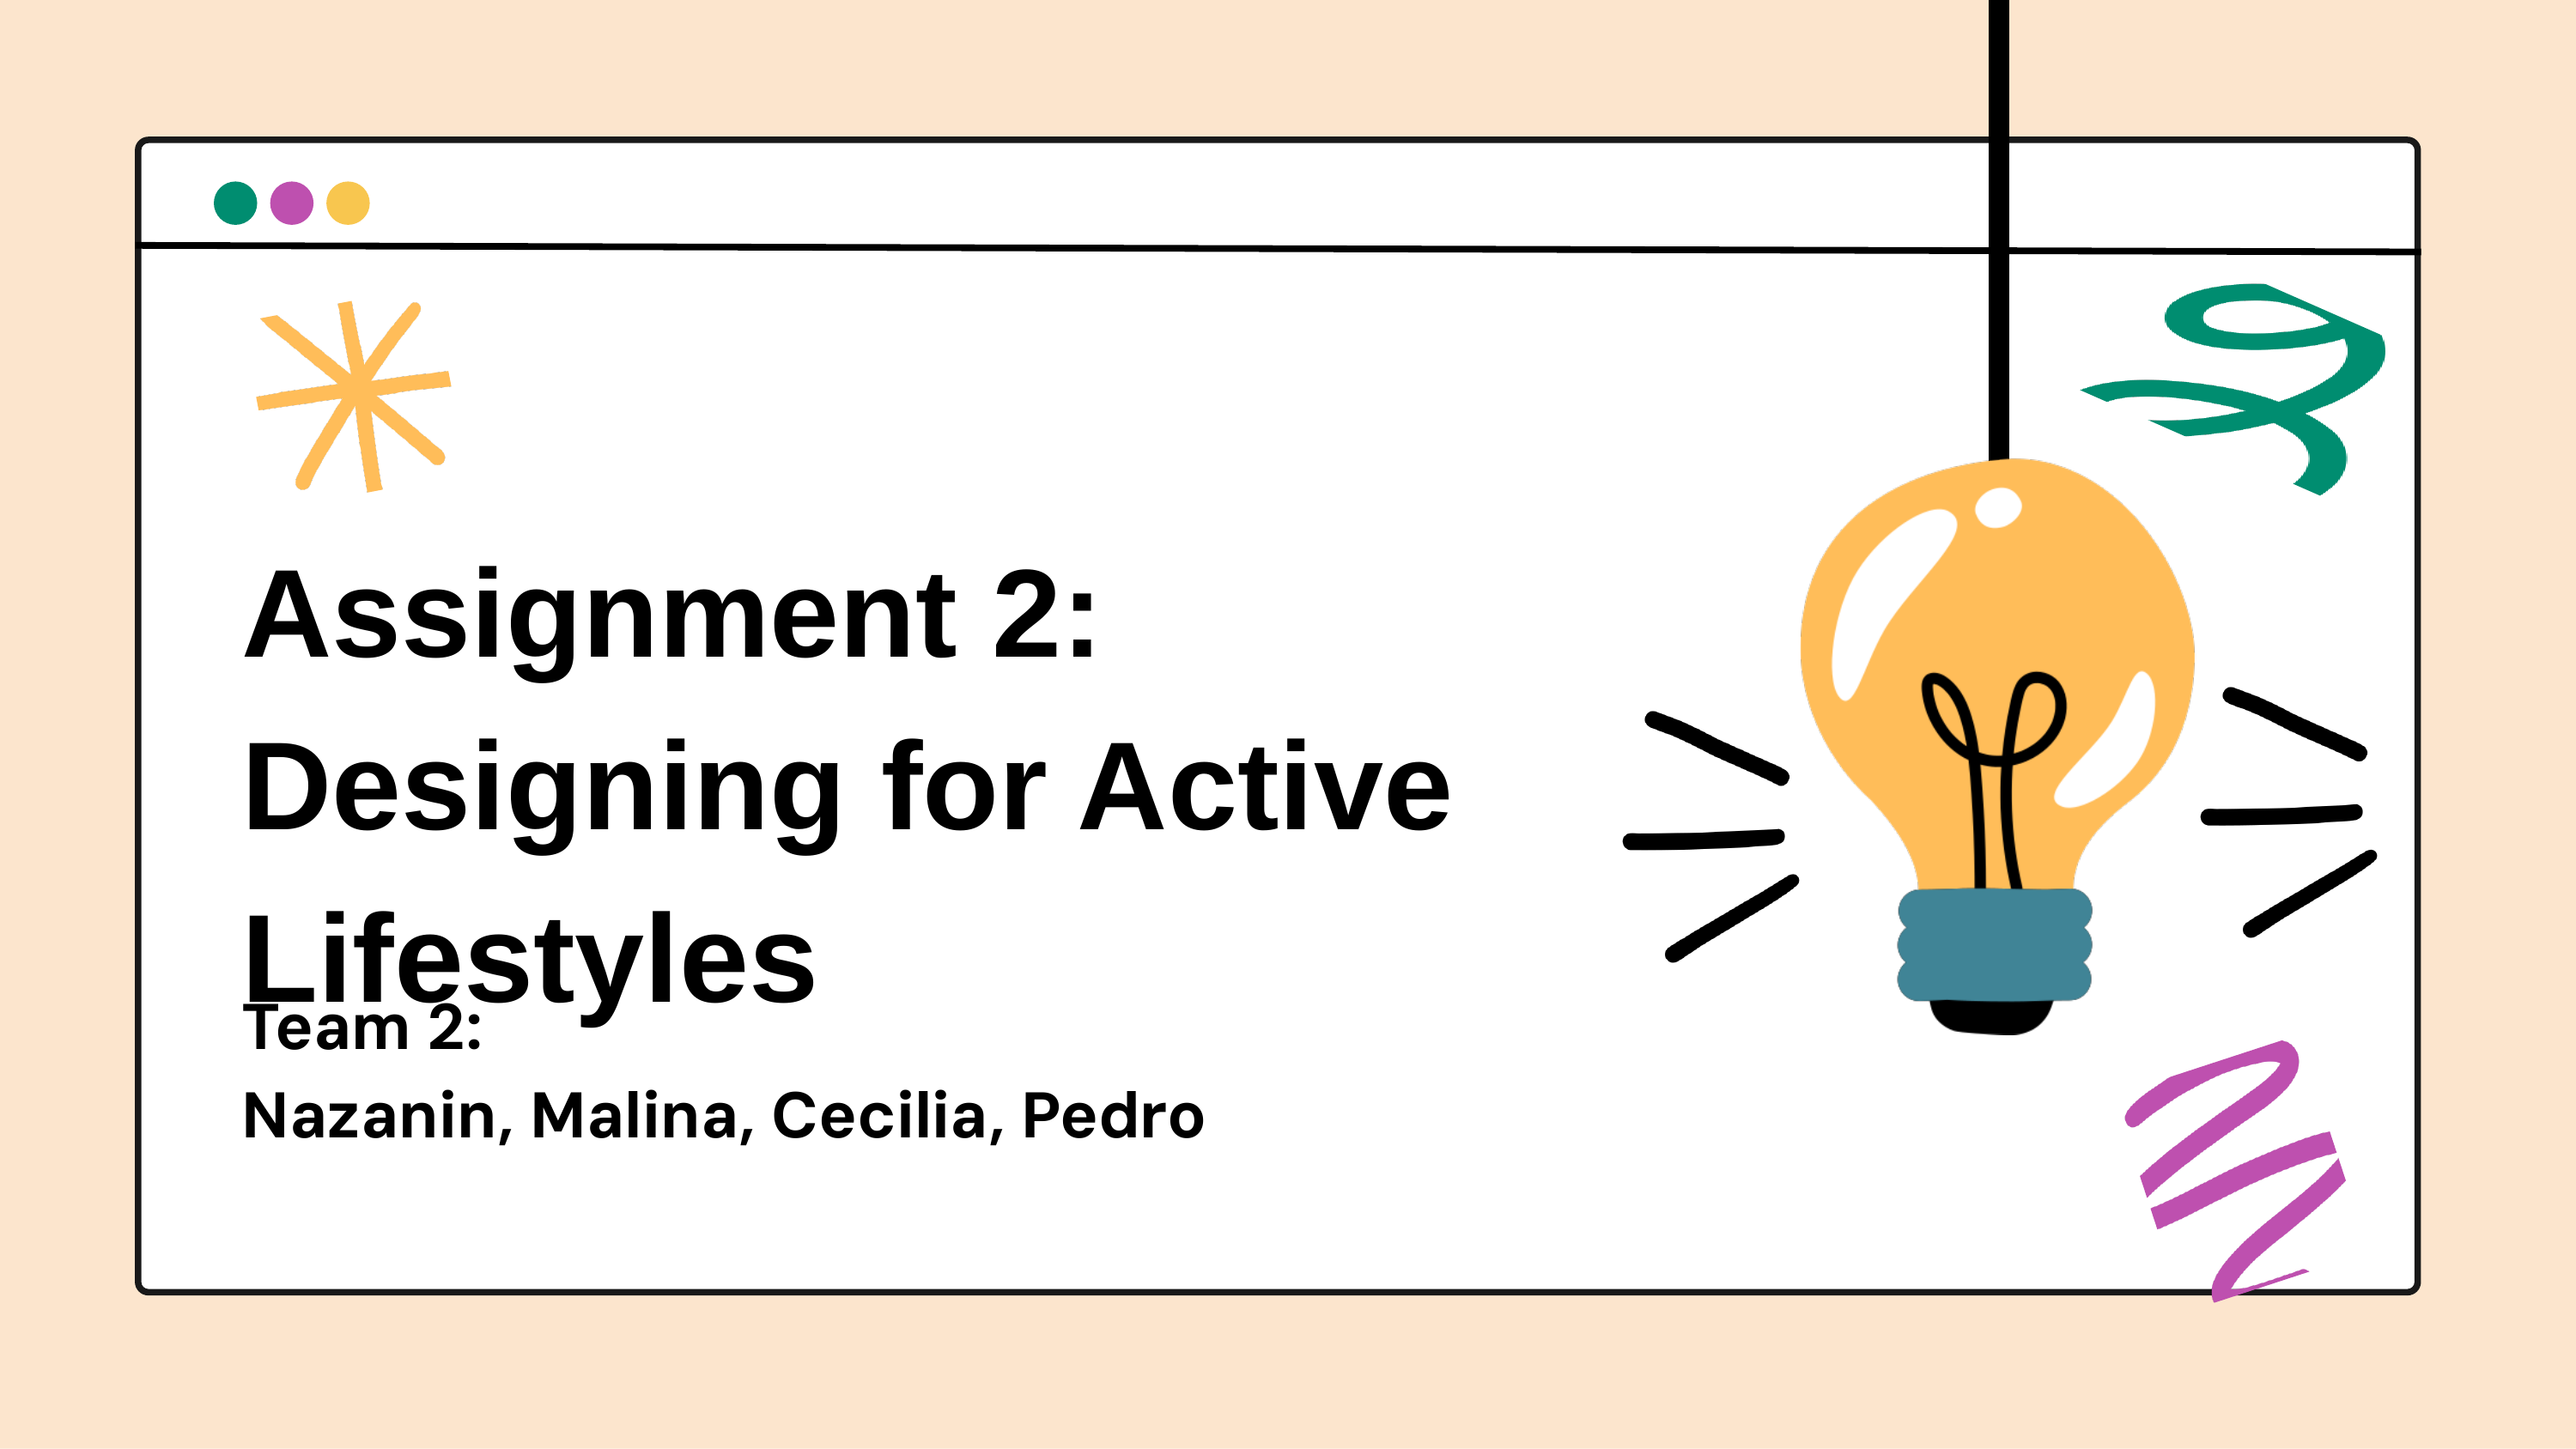

Assignment 2: Designing for Active Lifestyles

Team 2:
Nazanin, Malina, Cecilia, Pedro